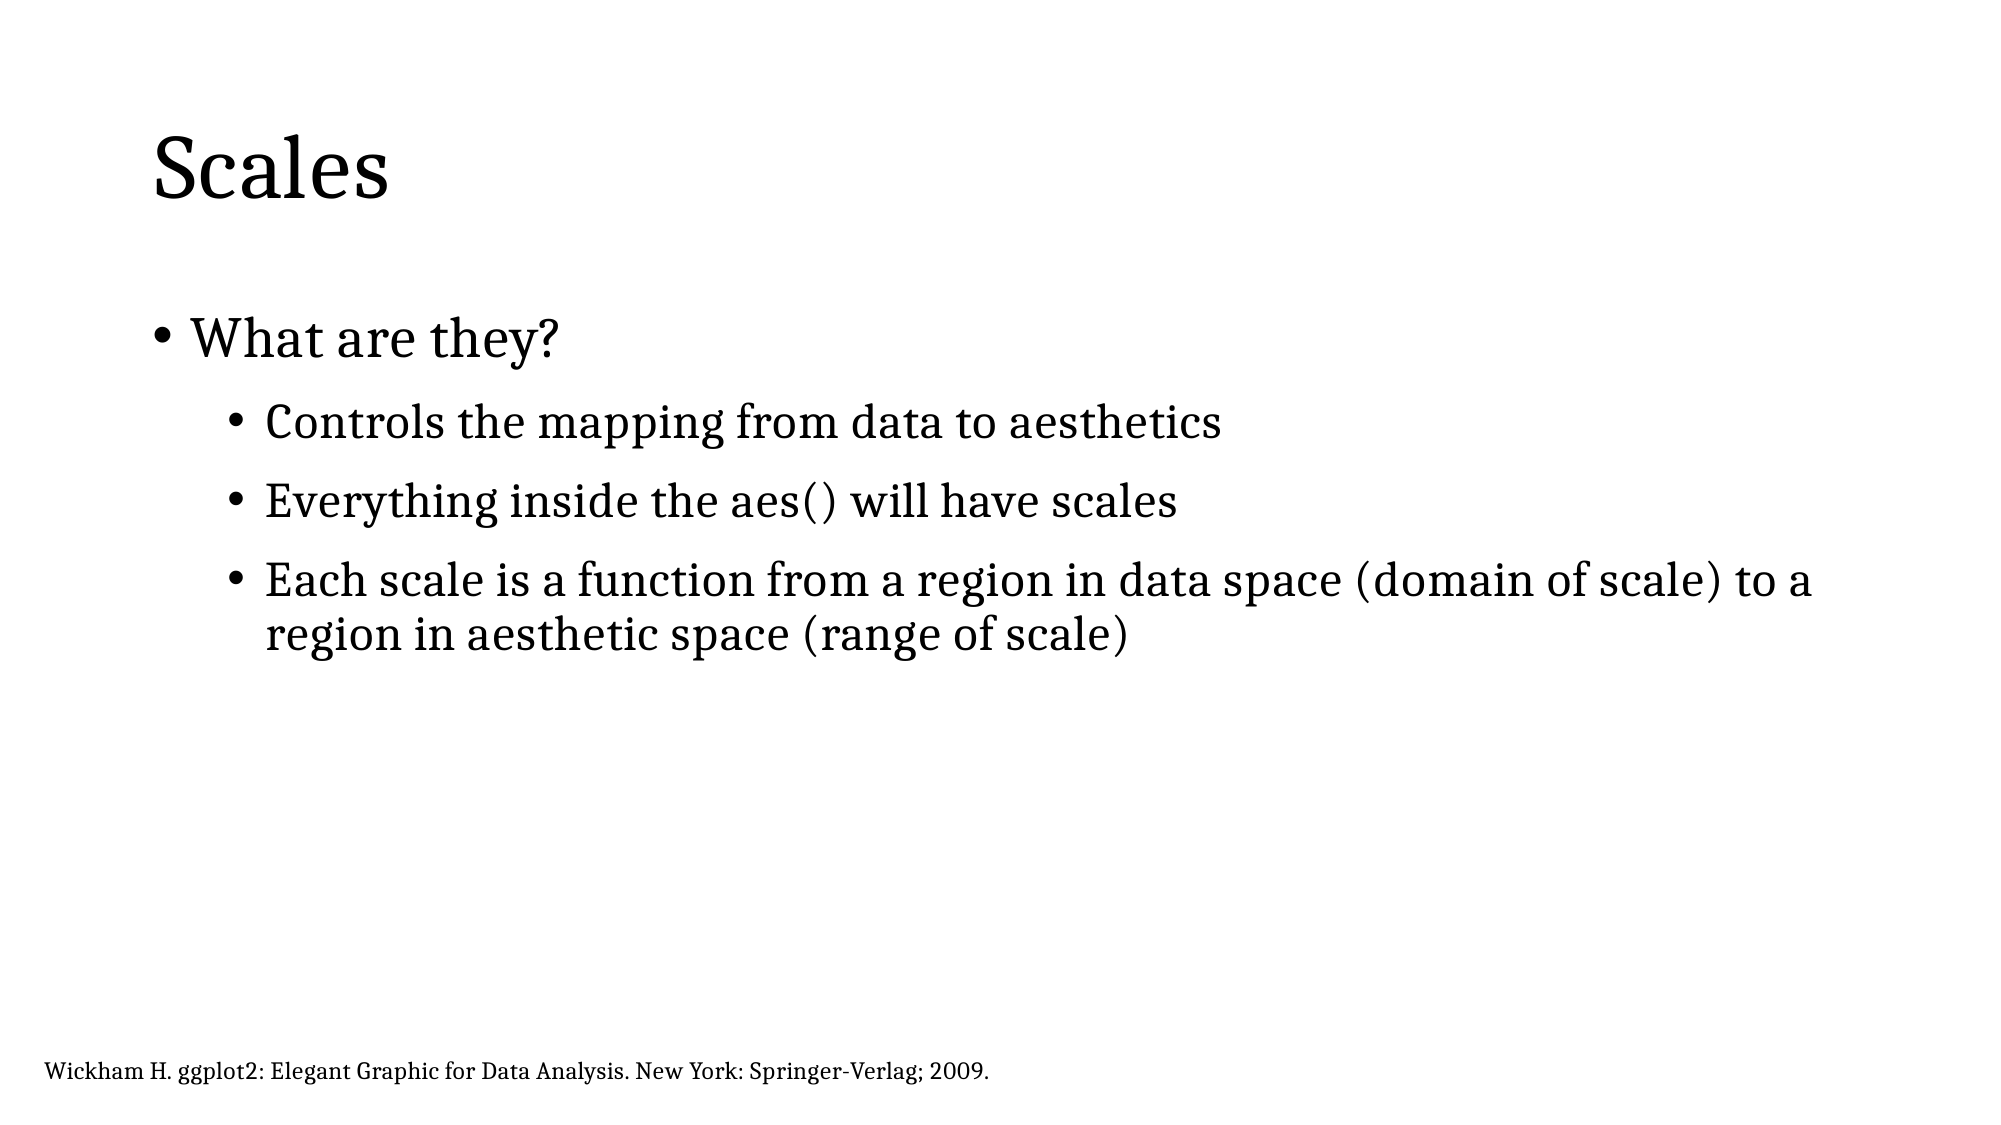

# Scales
What are they?
Controls the mapping from data to aesthetics
Everything inside the aes() will have scales
Each scale is a function from a region in data space (domain of scale) to a region in aesthetic space (range of scale)
Wickham H. ggplot2: Elegant Graphic for Data Analysis. New York: Springer-Verlag; 2009.